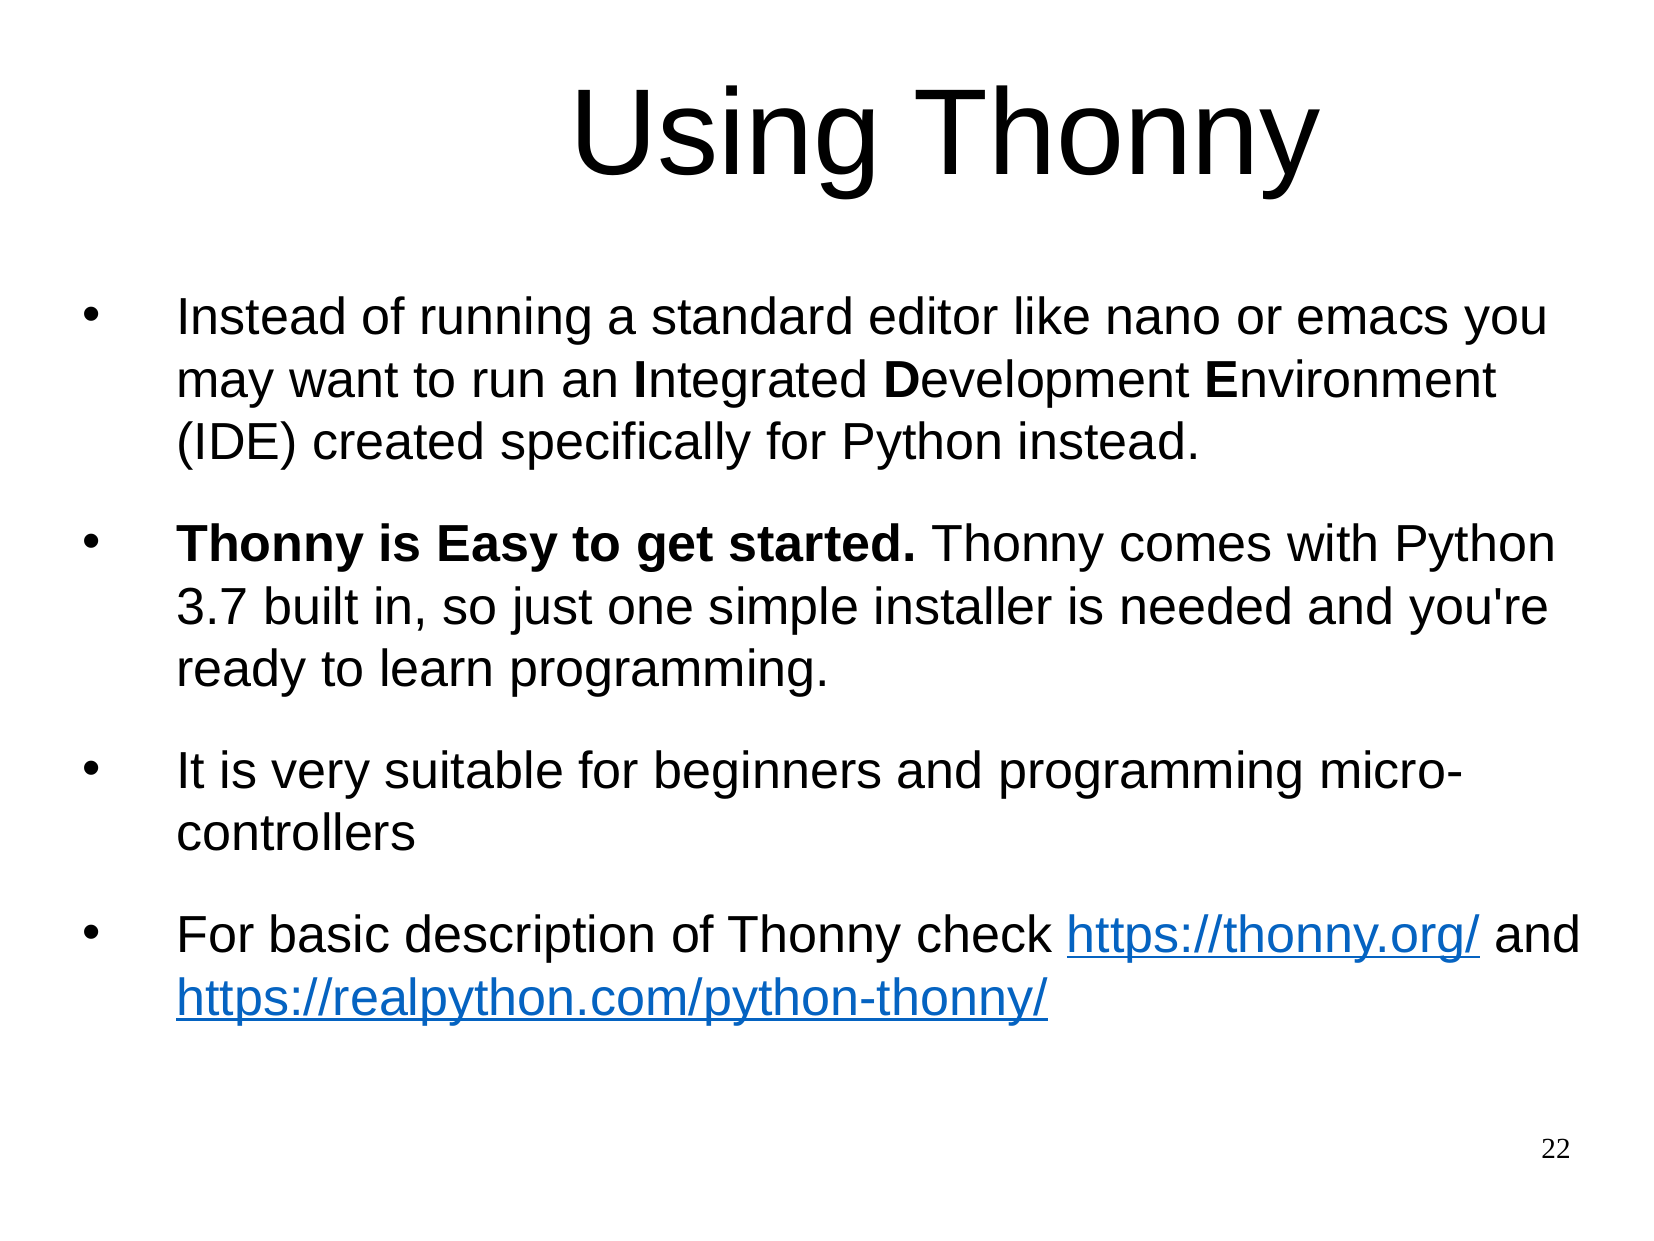

# Using Thonny
Instead of running a standard editor like nano or emacs you may want to run an Integrated Development Environment (IDE) created specifically for Python instead.
Thonny is Easy to get started. Thonny comes with Python 3.7 built in, so just one simple installer is needed and you're ready to learn programming.
It is very suitable for beginners and programming micro-controllers
For basic description of Thonny check https://thonny.org/ and  https://realpython.com/python-thonny/

22